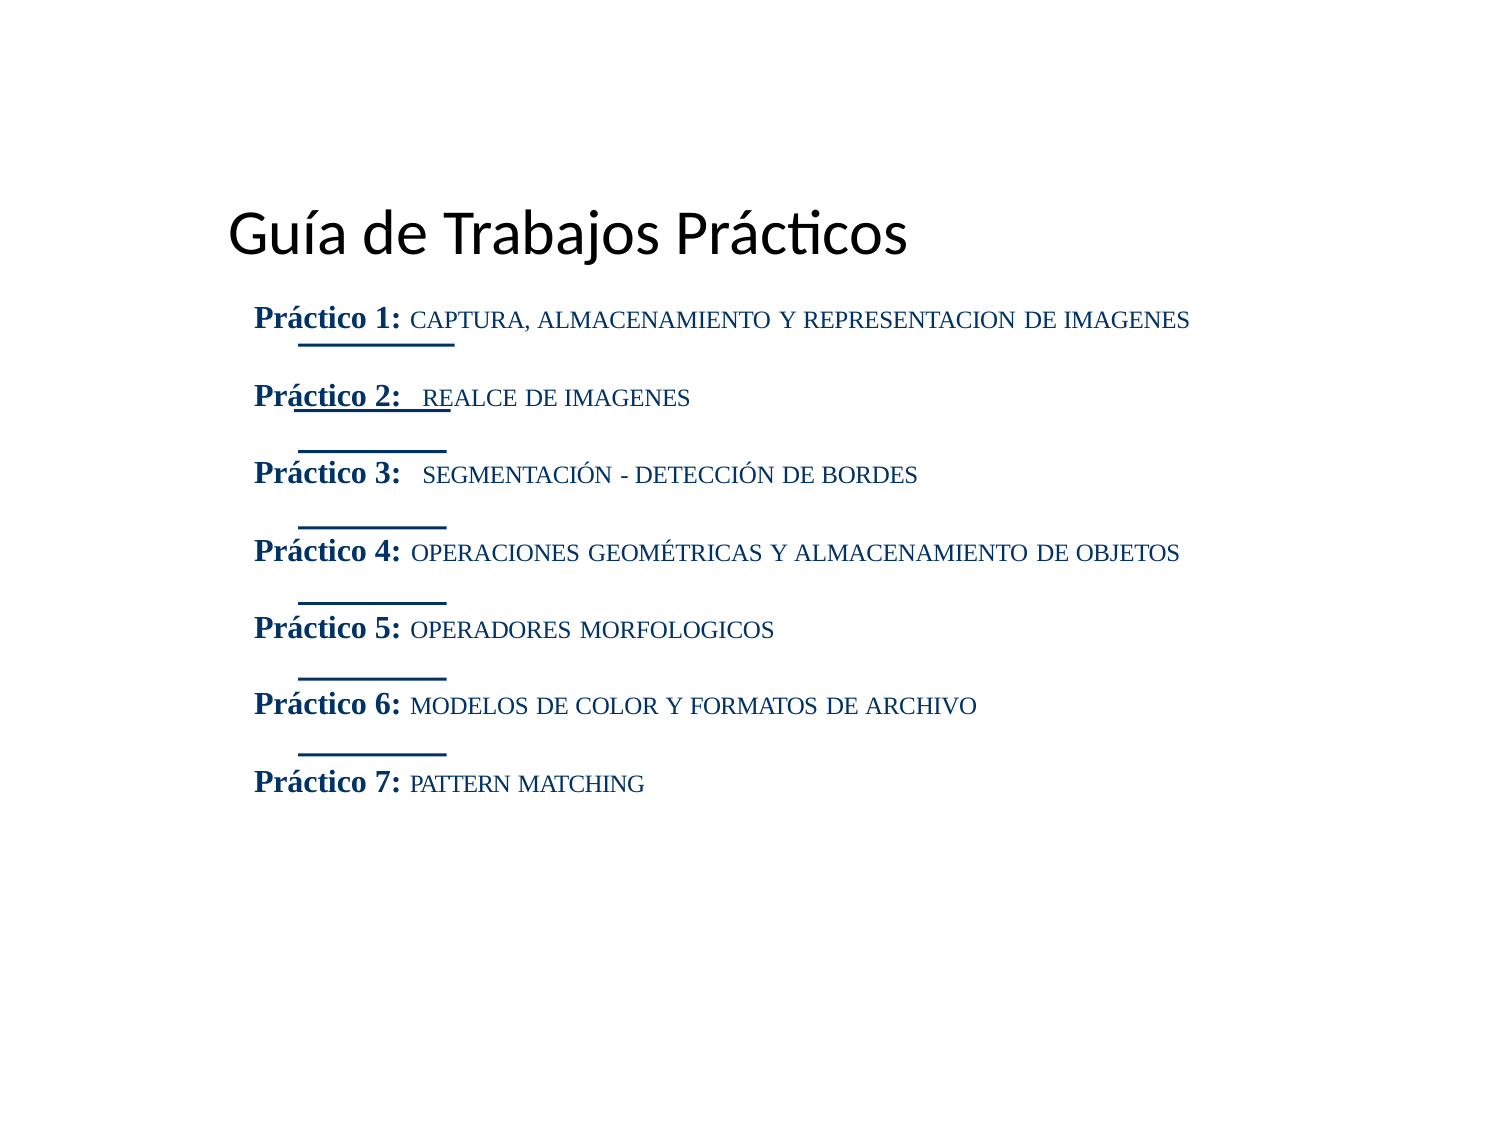

# Guía de Trabajos Prácticos
Práctico 1: CAPTURA, ALMACENAMIENTO Y REPRESENTACION DE IMAGENES

Práctico 2:	REALCE DE IMAGENES

Práctico 3:	SEGMENTACIÓN - DETECCIÓN DE BORDES

Práctico 4: OPERACIONES GEOMÉTRICAS Y ALMACENAMIENTO DE OBJETOS

Práctico 5: OPERADORES MORFOLOGICOS

Práctico 6: MODELOS DE COLOR Y FORMATOS DE ARCHIVO

Práctico 7: PATTERN MATCHING